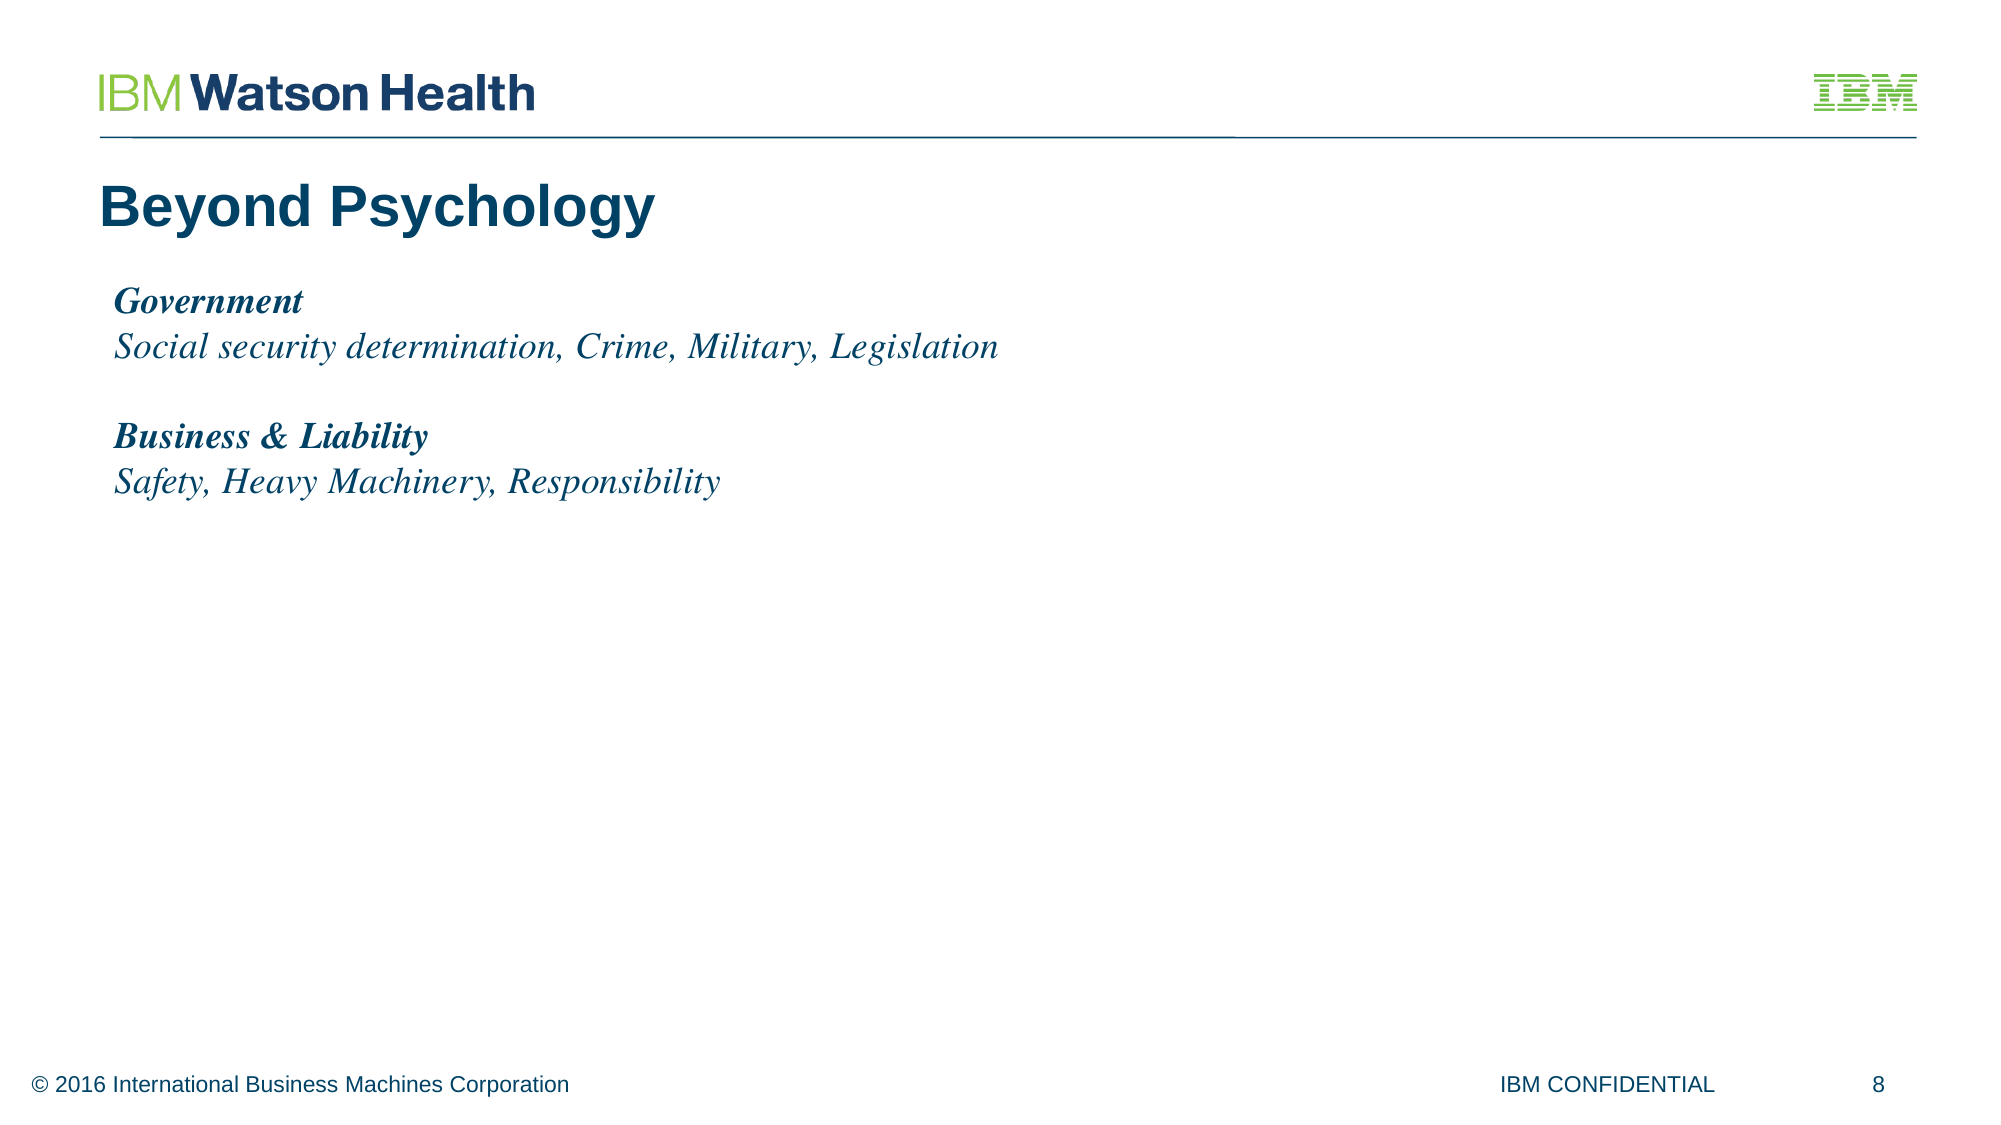

# Beyond Psychology
Government
Social security determination, Crime, Military, Legislation

Business & Liability
Safety, Heavy Machinery, Responsibility
8
© 2016 International Business Machines Corporation